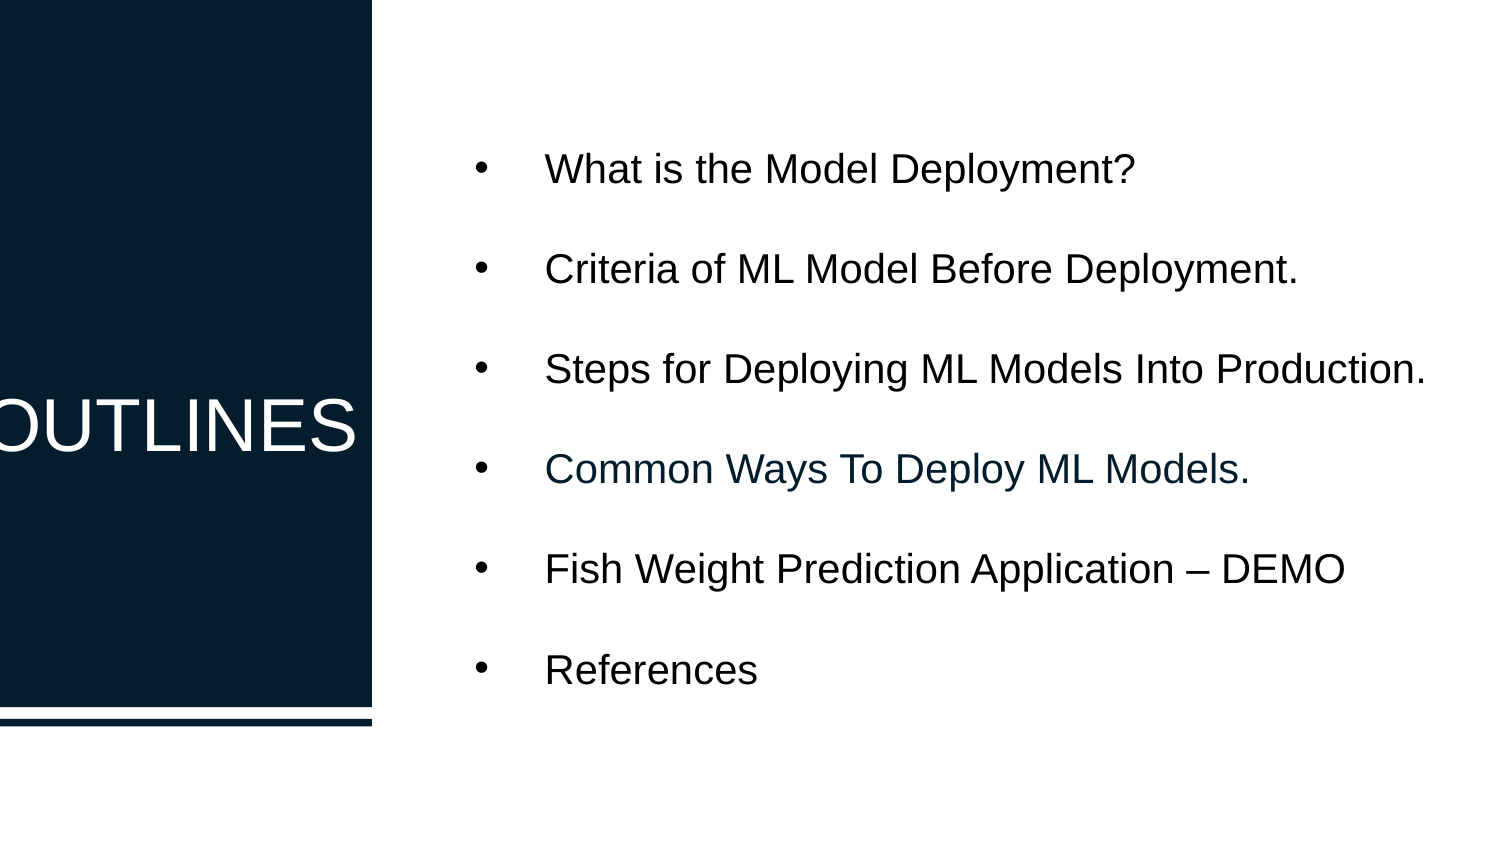

What is the Model Deployment?

Criteria of ML Model Before Deployment.

Steps for Deploying ML Models Into Production.

Common Ways To Deploy ML Models.

Fish Weight Prediction Application – DEMO

References

OUTLINES